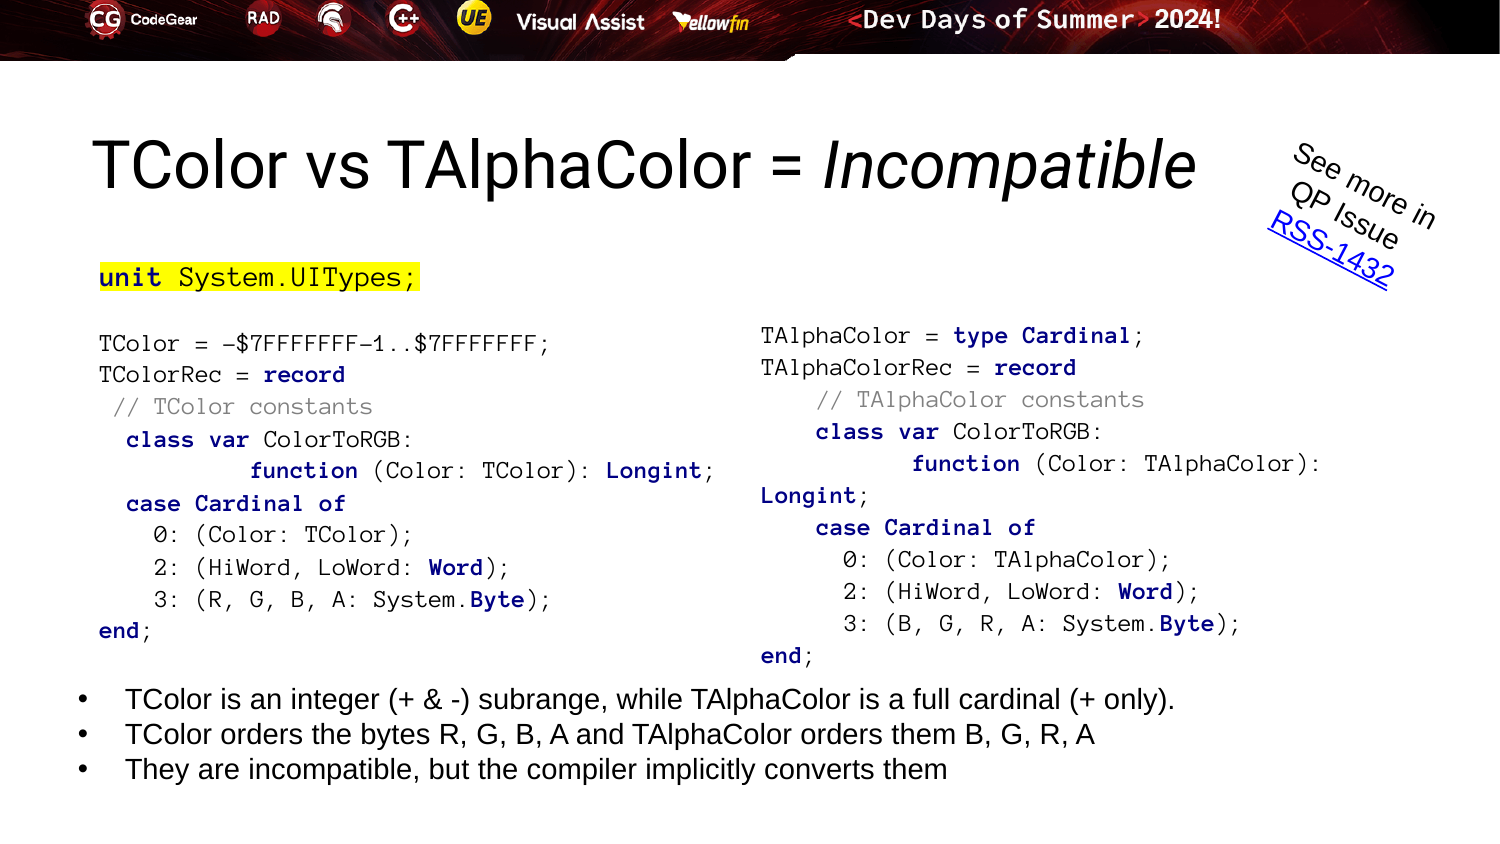

# TColor vs TAlphaColor = Incompatible
See more in
QP Issue
RSS-1432
unit System.UITypes;

TColor = -$7FFFFFFF-1..$7FFFFFFF;
TColorRec = record
 // TColor constants
  class var ColorToRGB:
	function (Color: TColor): Longint;
  case Cardinal of
    0: (Color: TColor);
    2: (HiWord, LoWord: Word);
    3: (R, G, B, A: System.Byte);
end;

TAlphaColor = type Cardinal;
TAlphaColorRec = record
    // TAlphaColor constants
    class var ColorToRGB:
	function (Color: TAlphaColor): Longint;
    case Cardinal of
      0: (Color: TAlphaColor);
      2: (HiWord, LoWord: Word);
      3: (B, G, R, A: System.Byte);
end;
TColor is an integer (+ & -) subrange, while TAlphaColor is a full cardinal (+ only).
TColor orders the bytes R, G, B, A and TAlphaColor orders them B, G, R, A
They are incompatible, but the compiler implicitly converts them